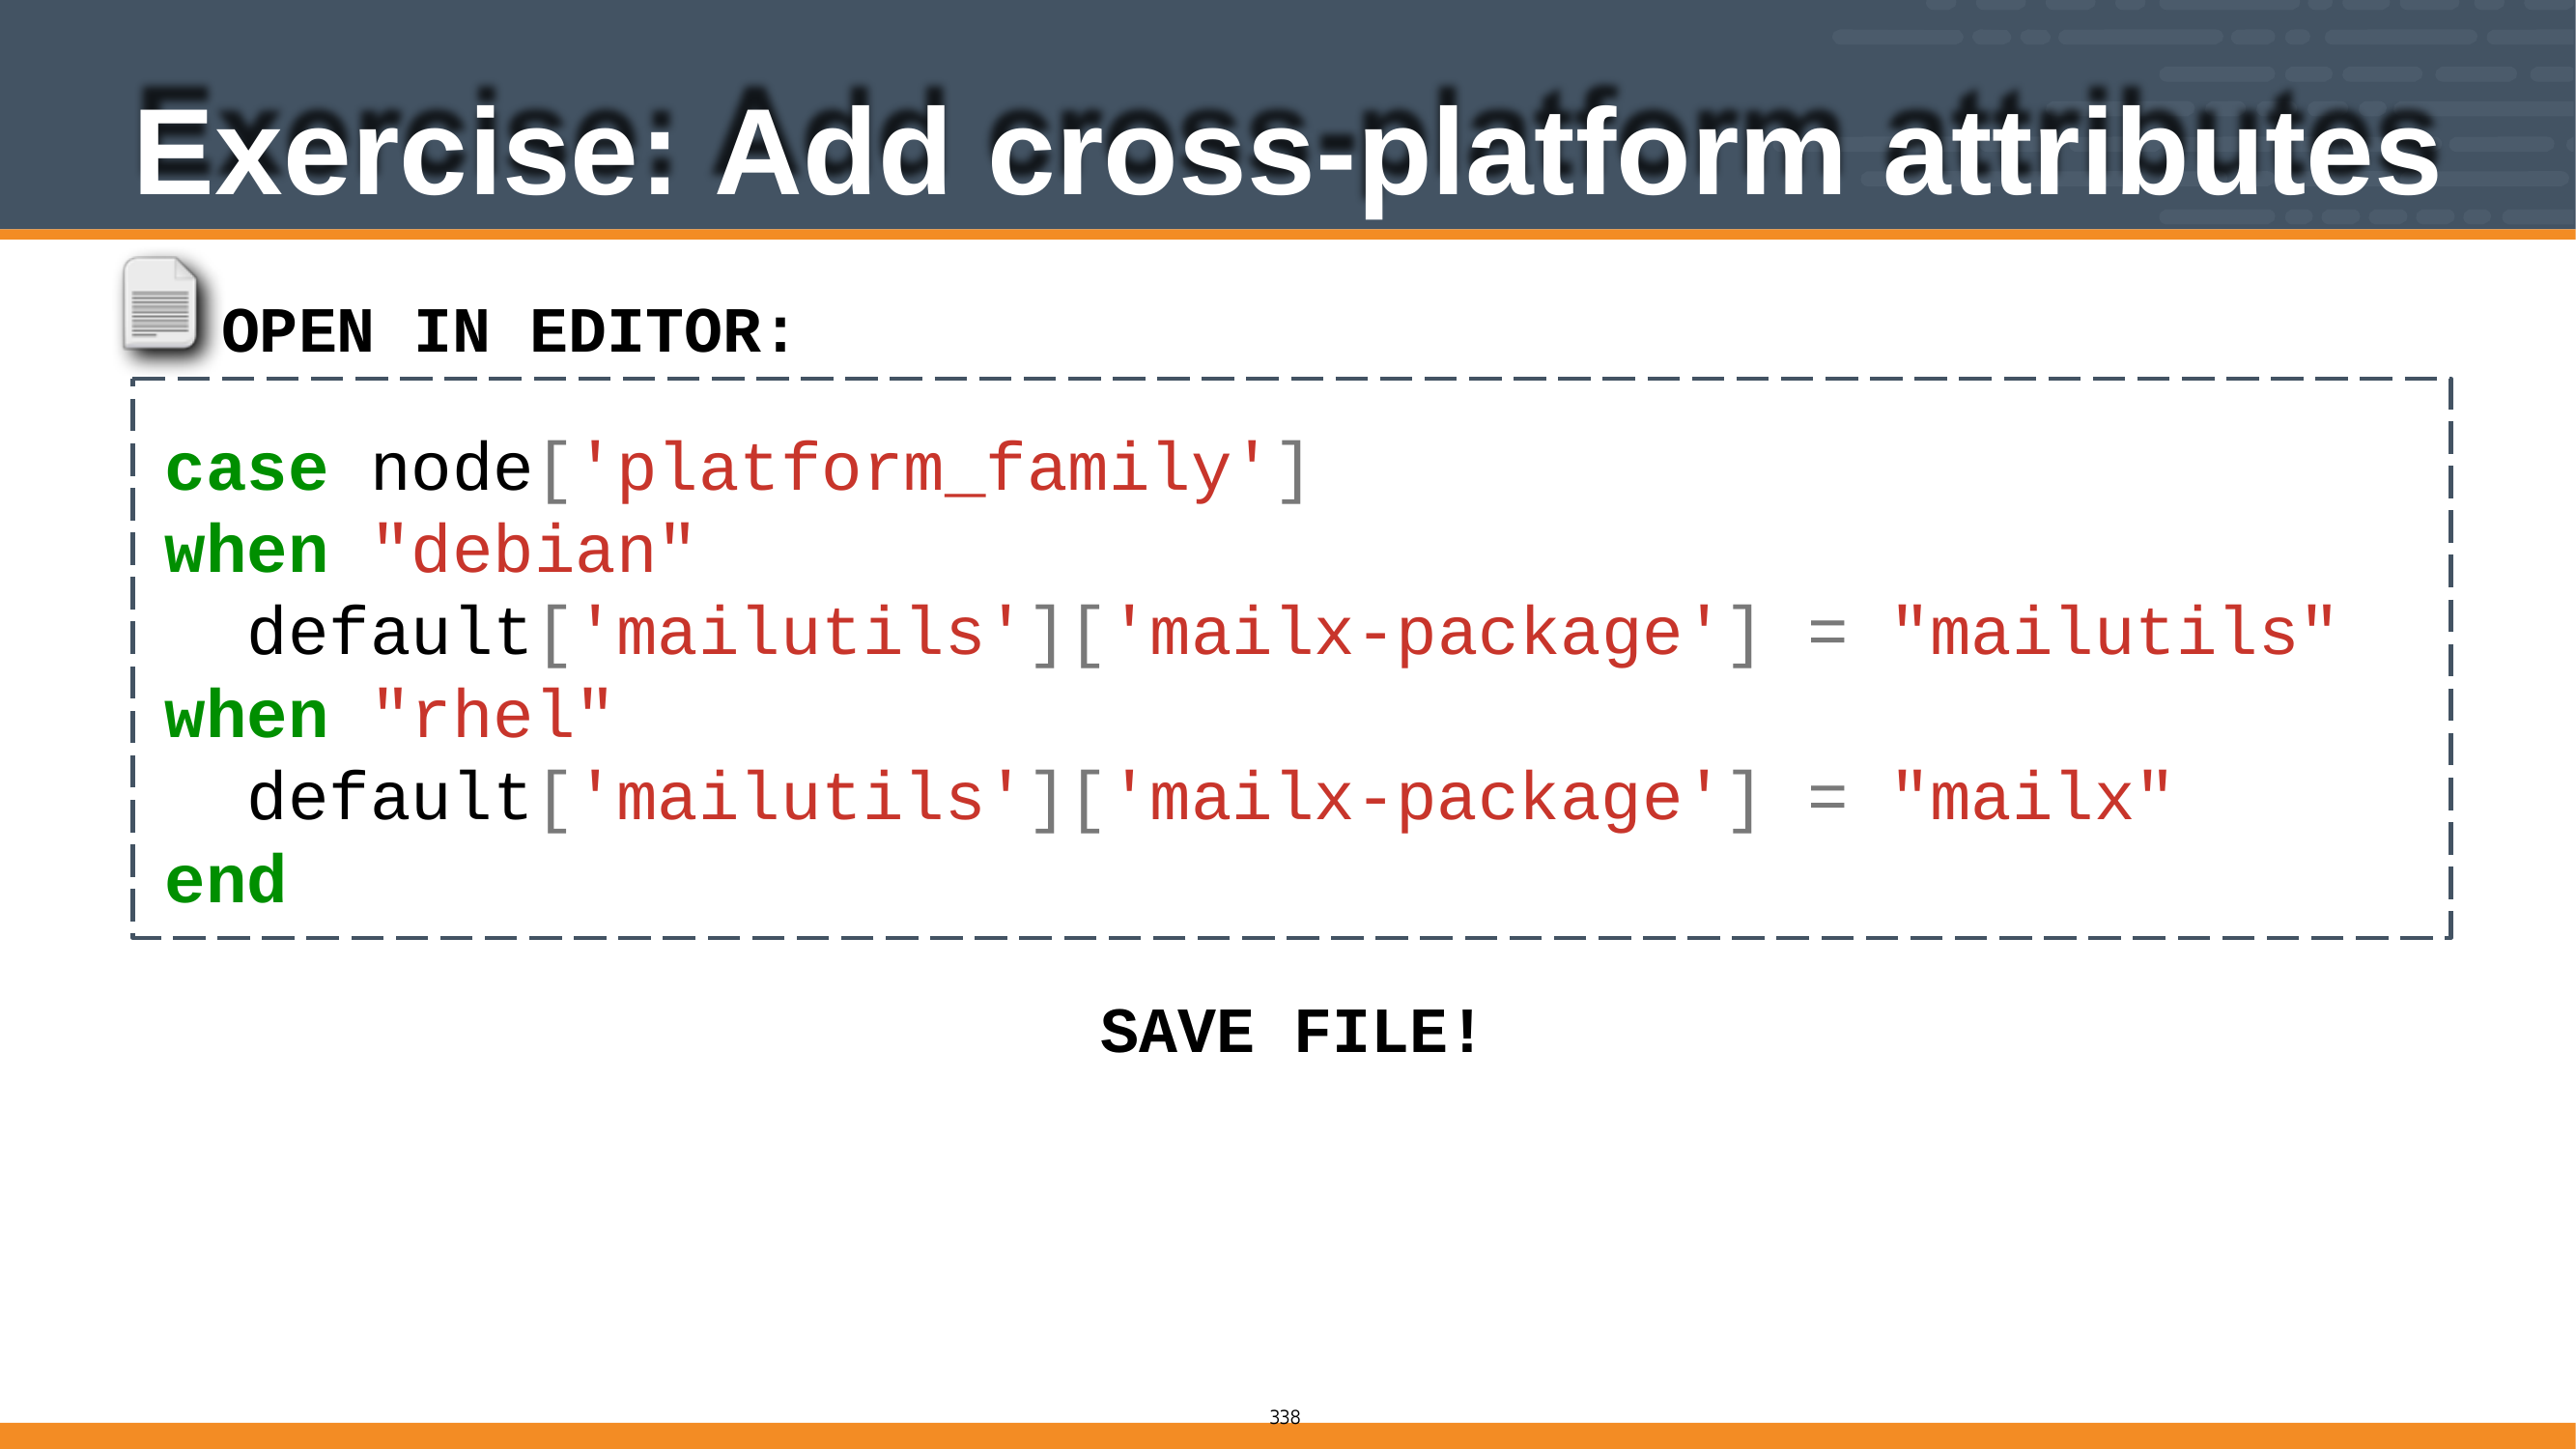

# Exercise: Add cross-platform attributes

OPEN IN EDITOR: cookbooks/mailx/attributes/default.rb

case when
node['platform_family'] "debian"
default['mailutils']['mailx-package']
= "mailutils"
when "rhel"
default['mailutils']['mailx-package']
end

SAVE FILE!
= "mailx"
338